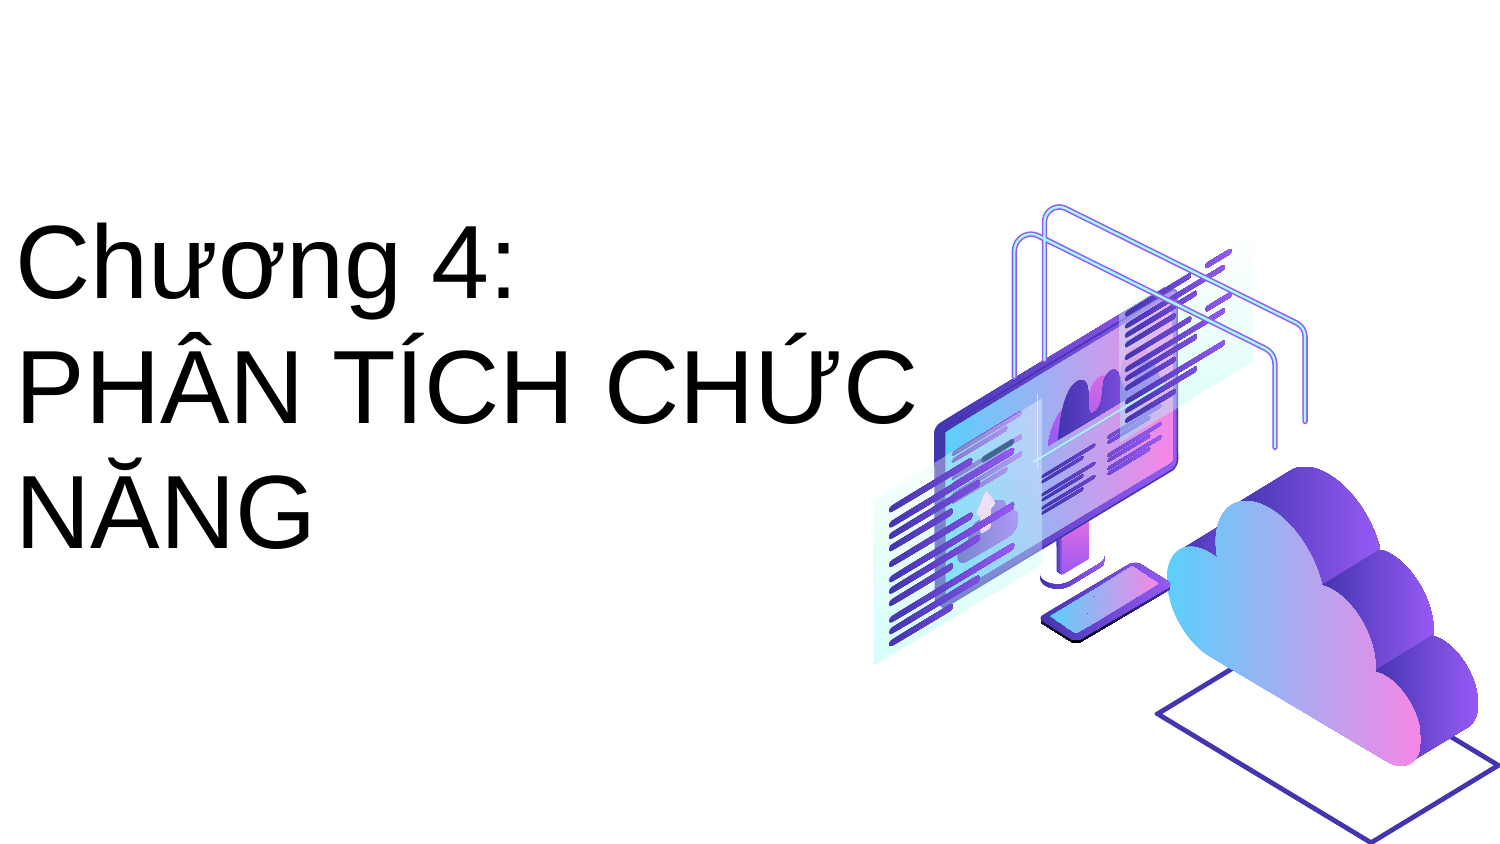

# Chương 4: PHÂN TÍCH CHỨC NĂNG